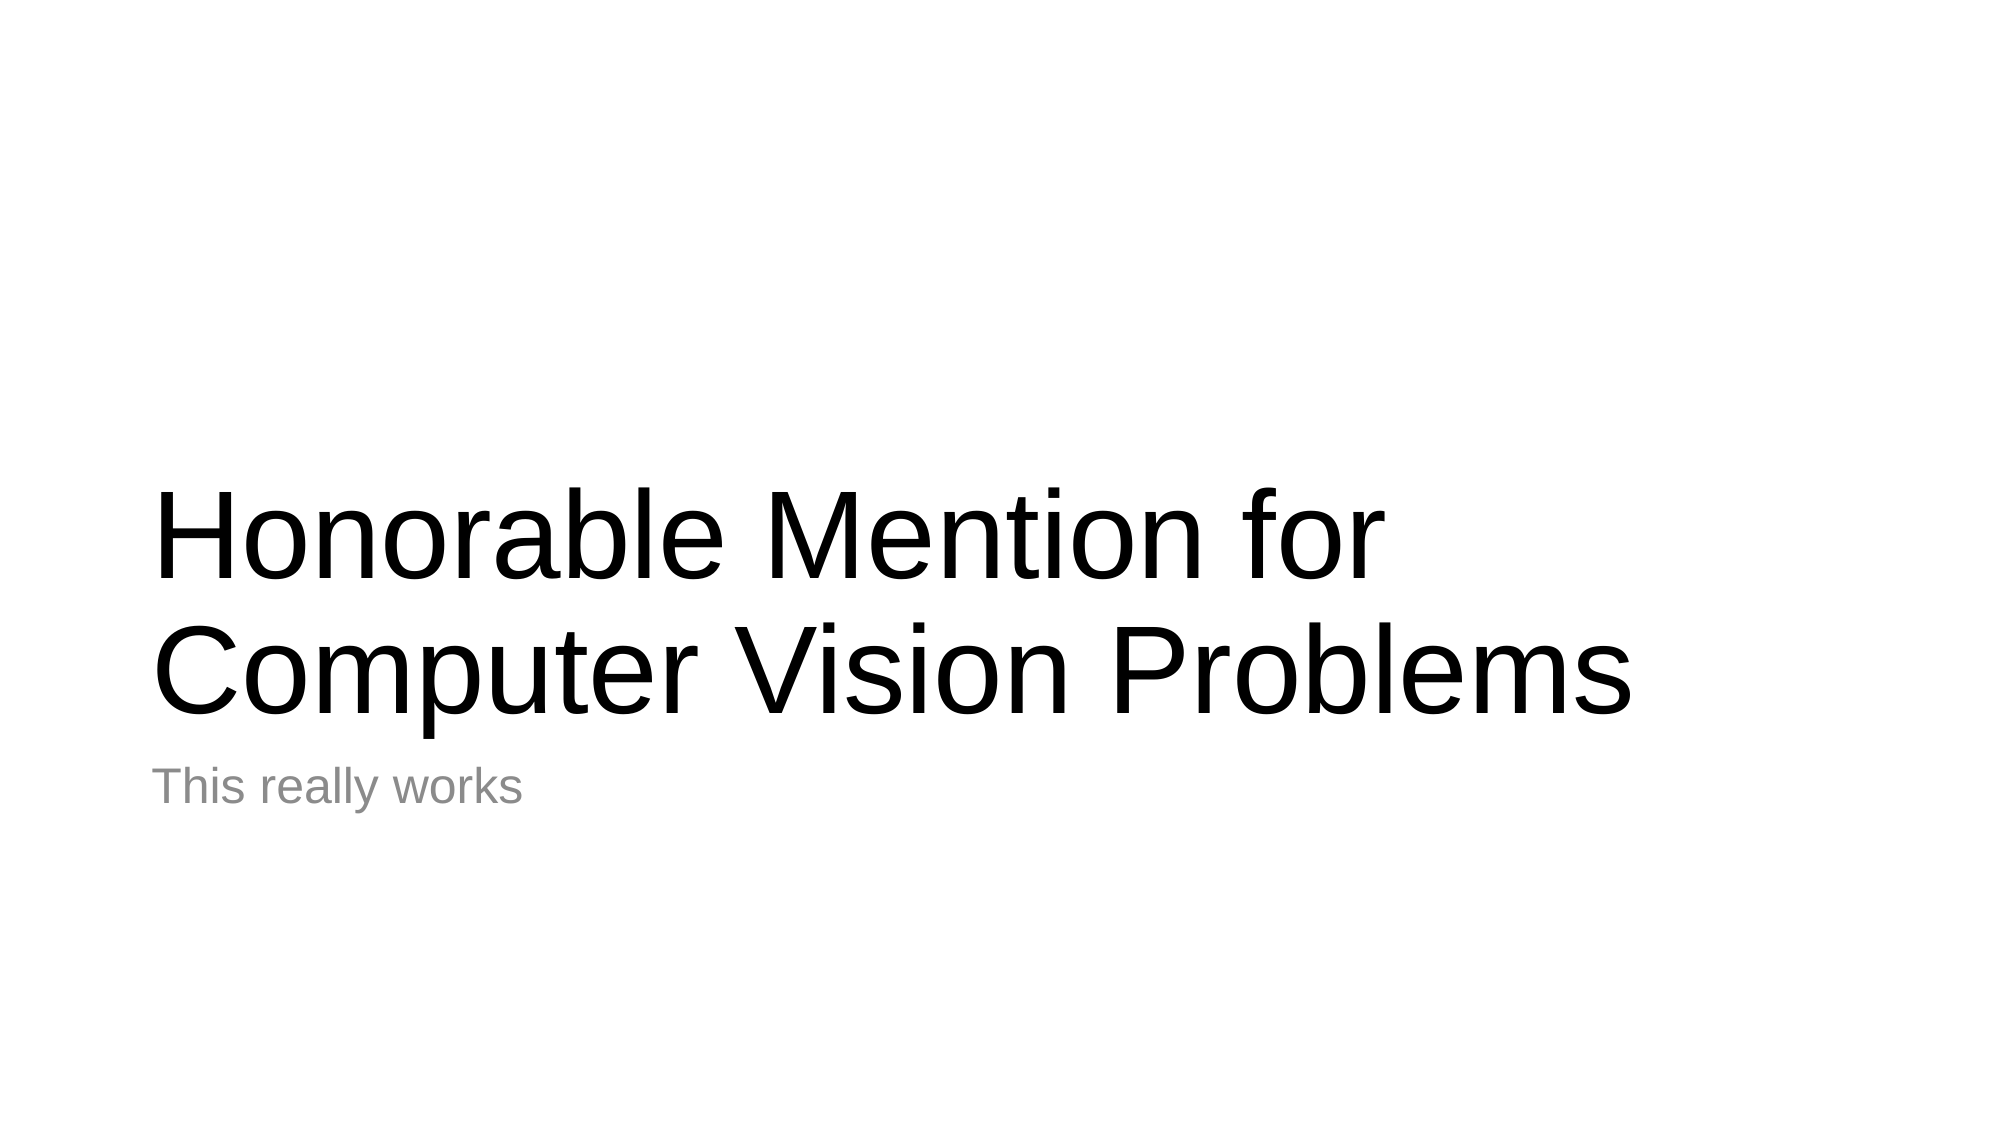

# Honorable Mention for Computer Vision Problems
This really works